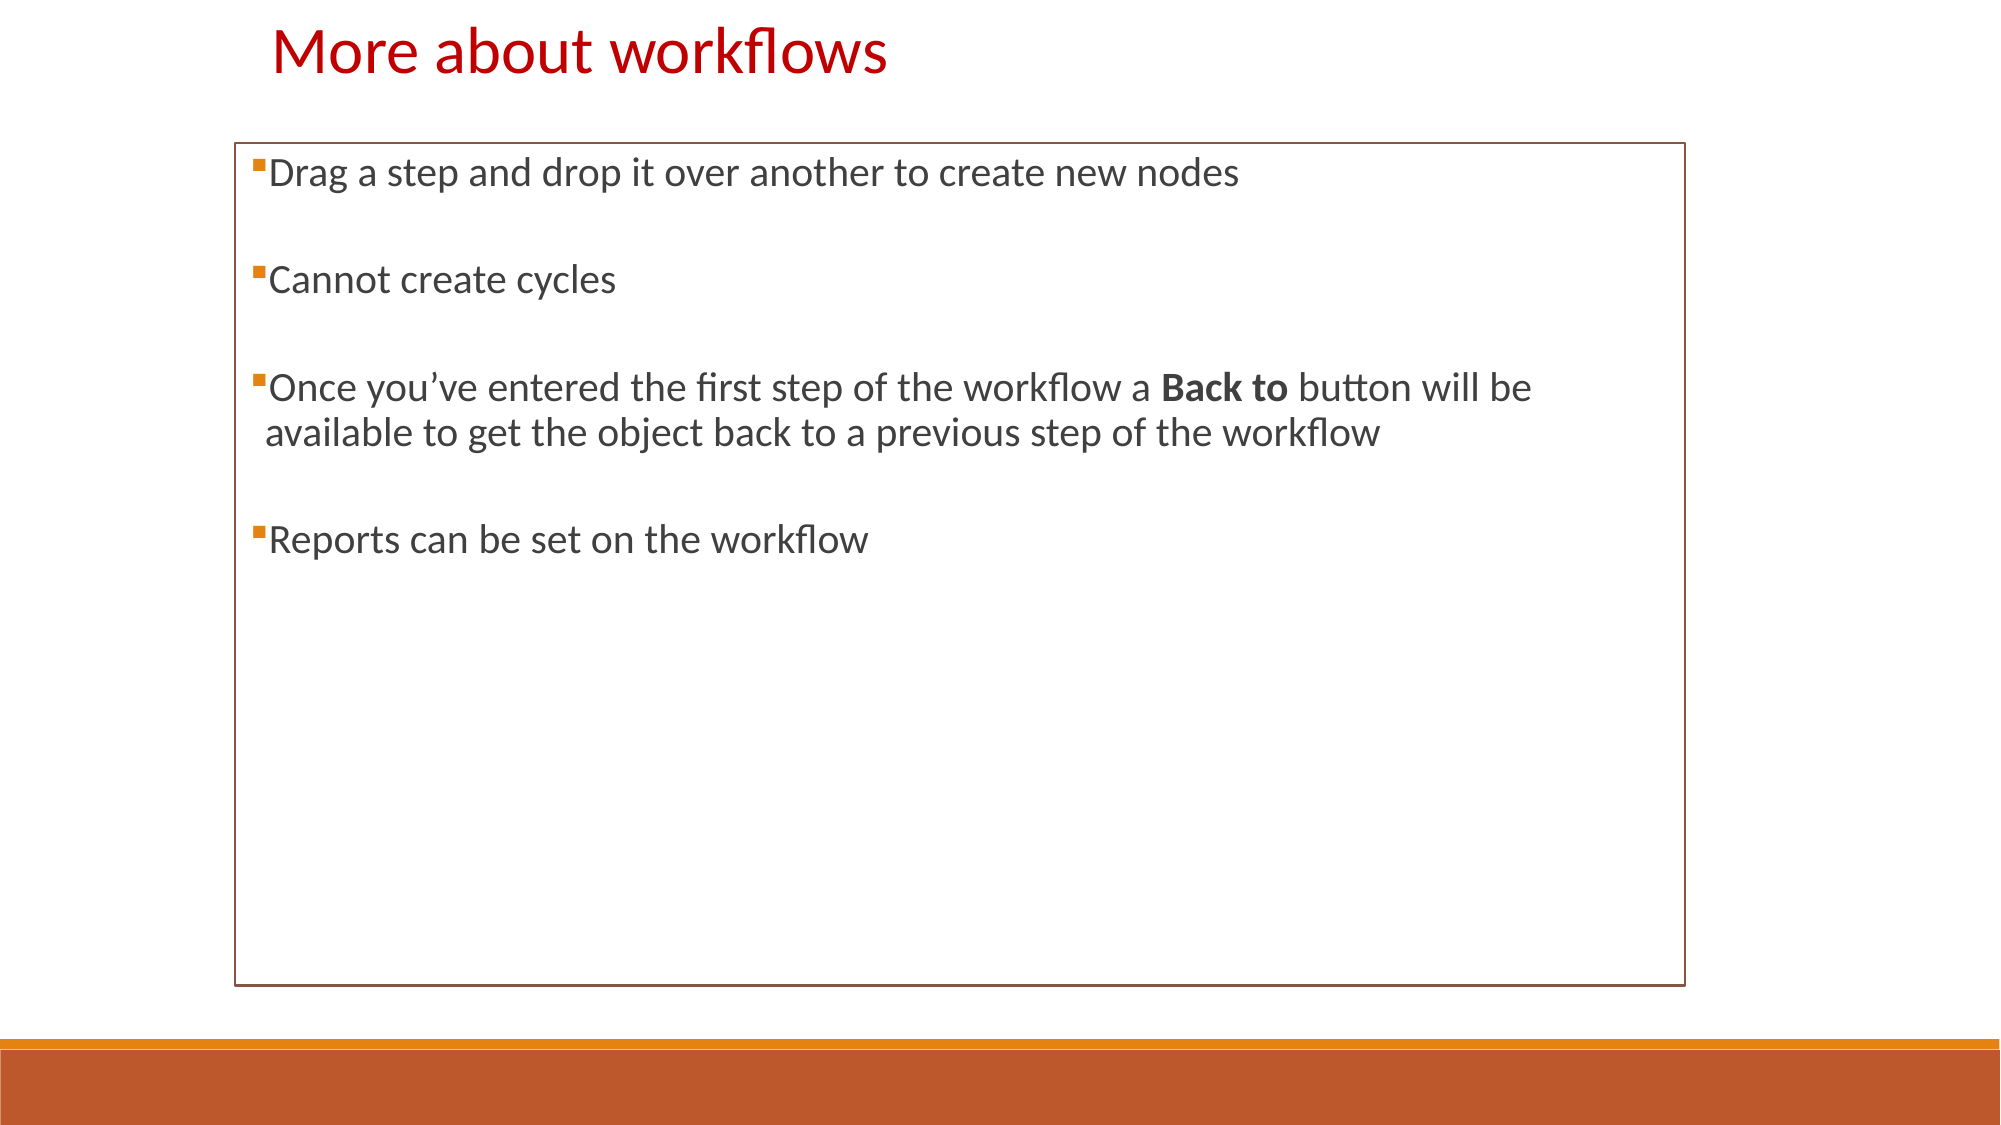

More about workflows
Drag a step and drop it over another to create new nodes
Cannot create cycles
Once you’ve entered the first step of the workflow a Back to button will be available to get the object back to a previous step of the workflow
Reports can be set on the workflow